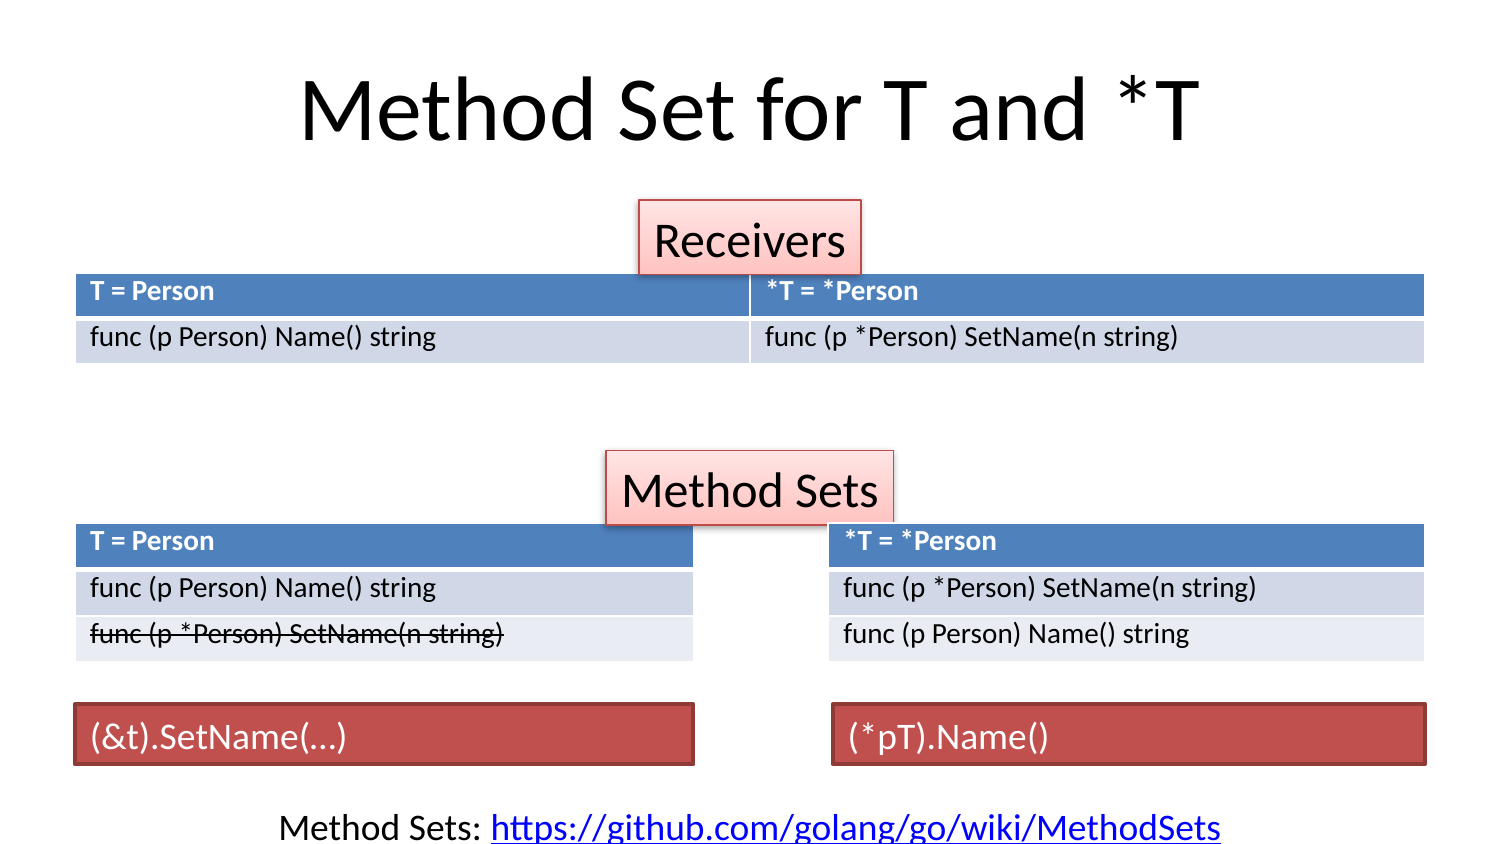

# Method Set for T and *T
Receivers
| T = Person | \*T = \*Person |
| --- | --- |
| func (p Person) Name() string | func (p \*Person) SetName(n string) |
Method Sets
| T = Person |
| --- |
| func (p Person) Name() string |
| func (p \*Person) SetName(n string) |
| \*T = \*Person |
| --- |
| func (p \*Person) SetName(n string) |
| func (p Person) Name() string |
(*pT).Name()
(&t).SetName(…)
Method Sets: https://github.com/golang/go/wiki/MethodSets